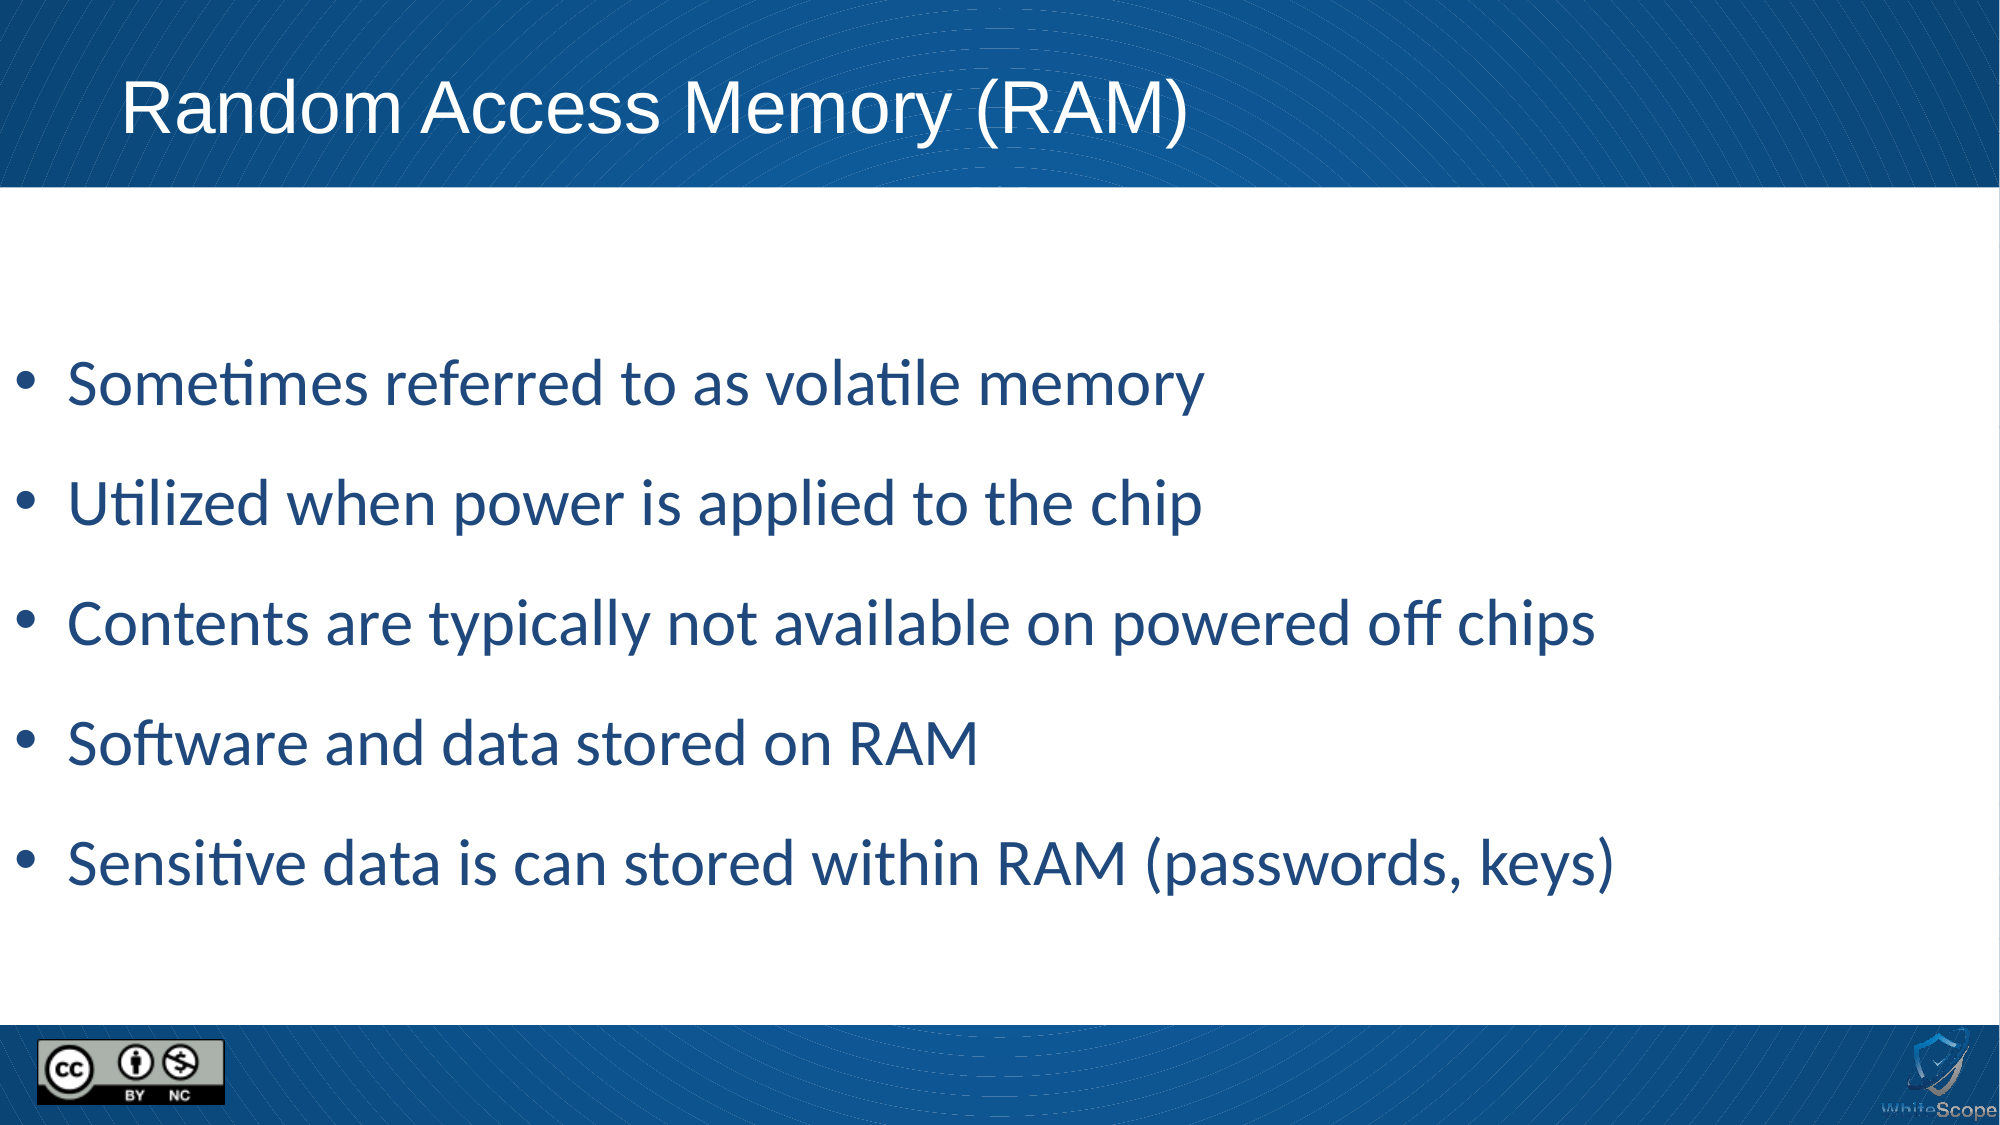

# Random Access Memory (RAM)

  Sometimes referred to as volatile memory
  Utilized when power is applied to the chip
  Contents are typically not available on powered off chips
  Software and data stored on RAM
  Sensitive data is can stored within RAM (passwords, keys)